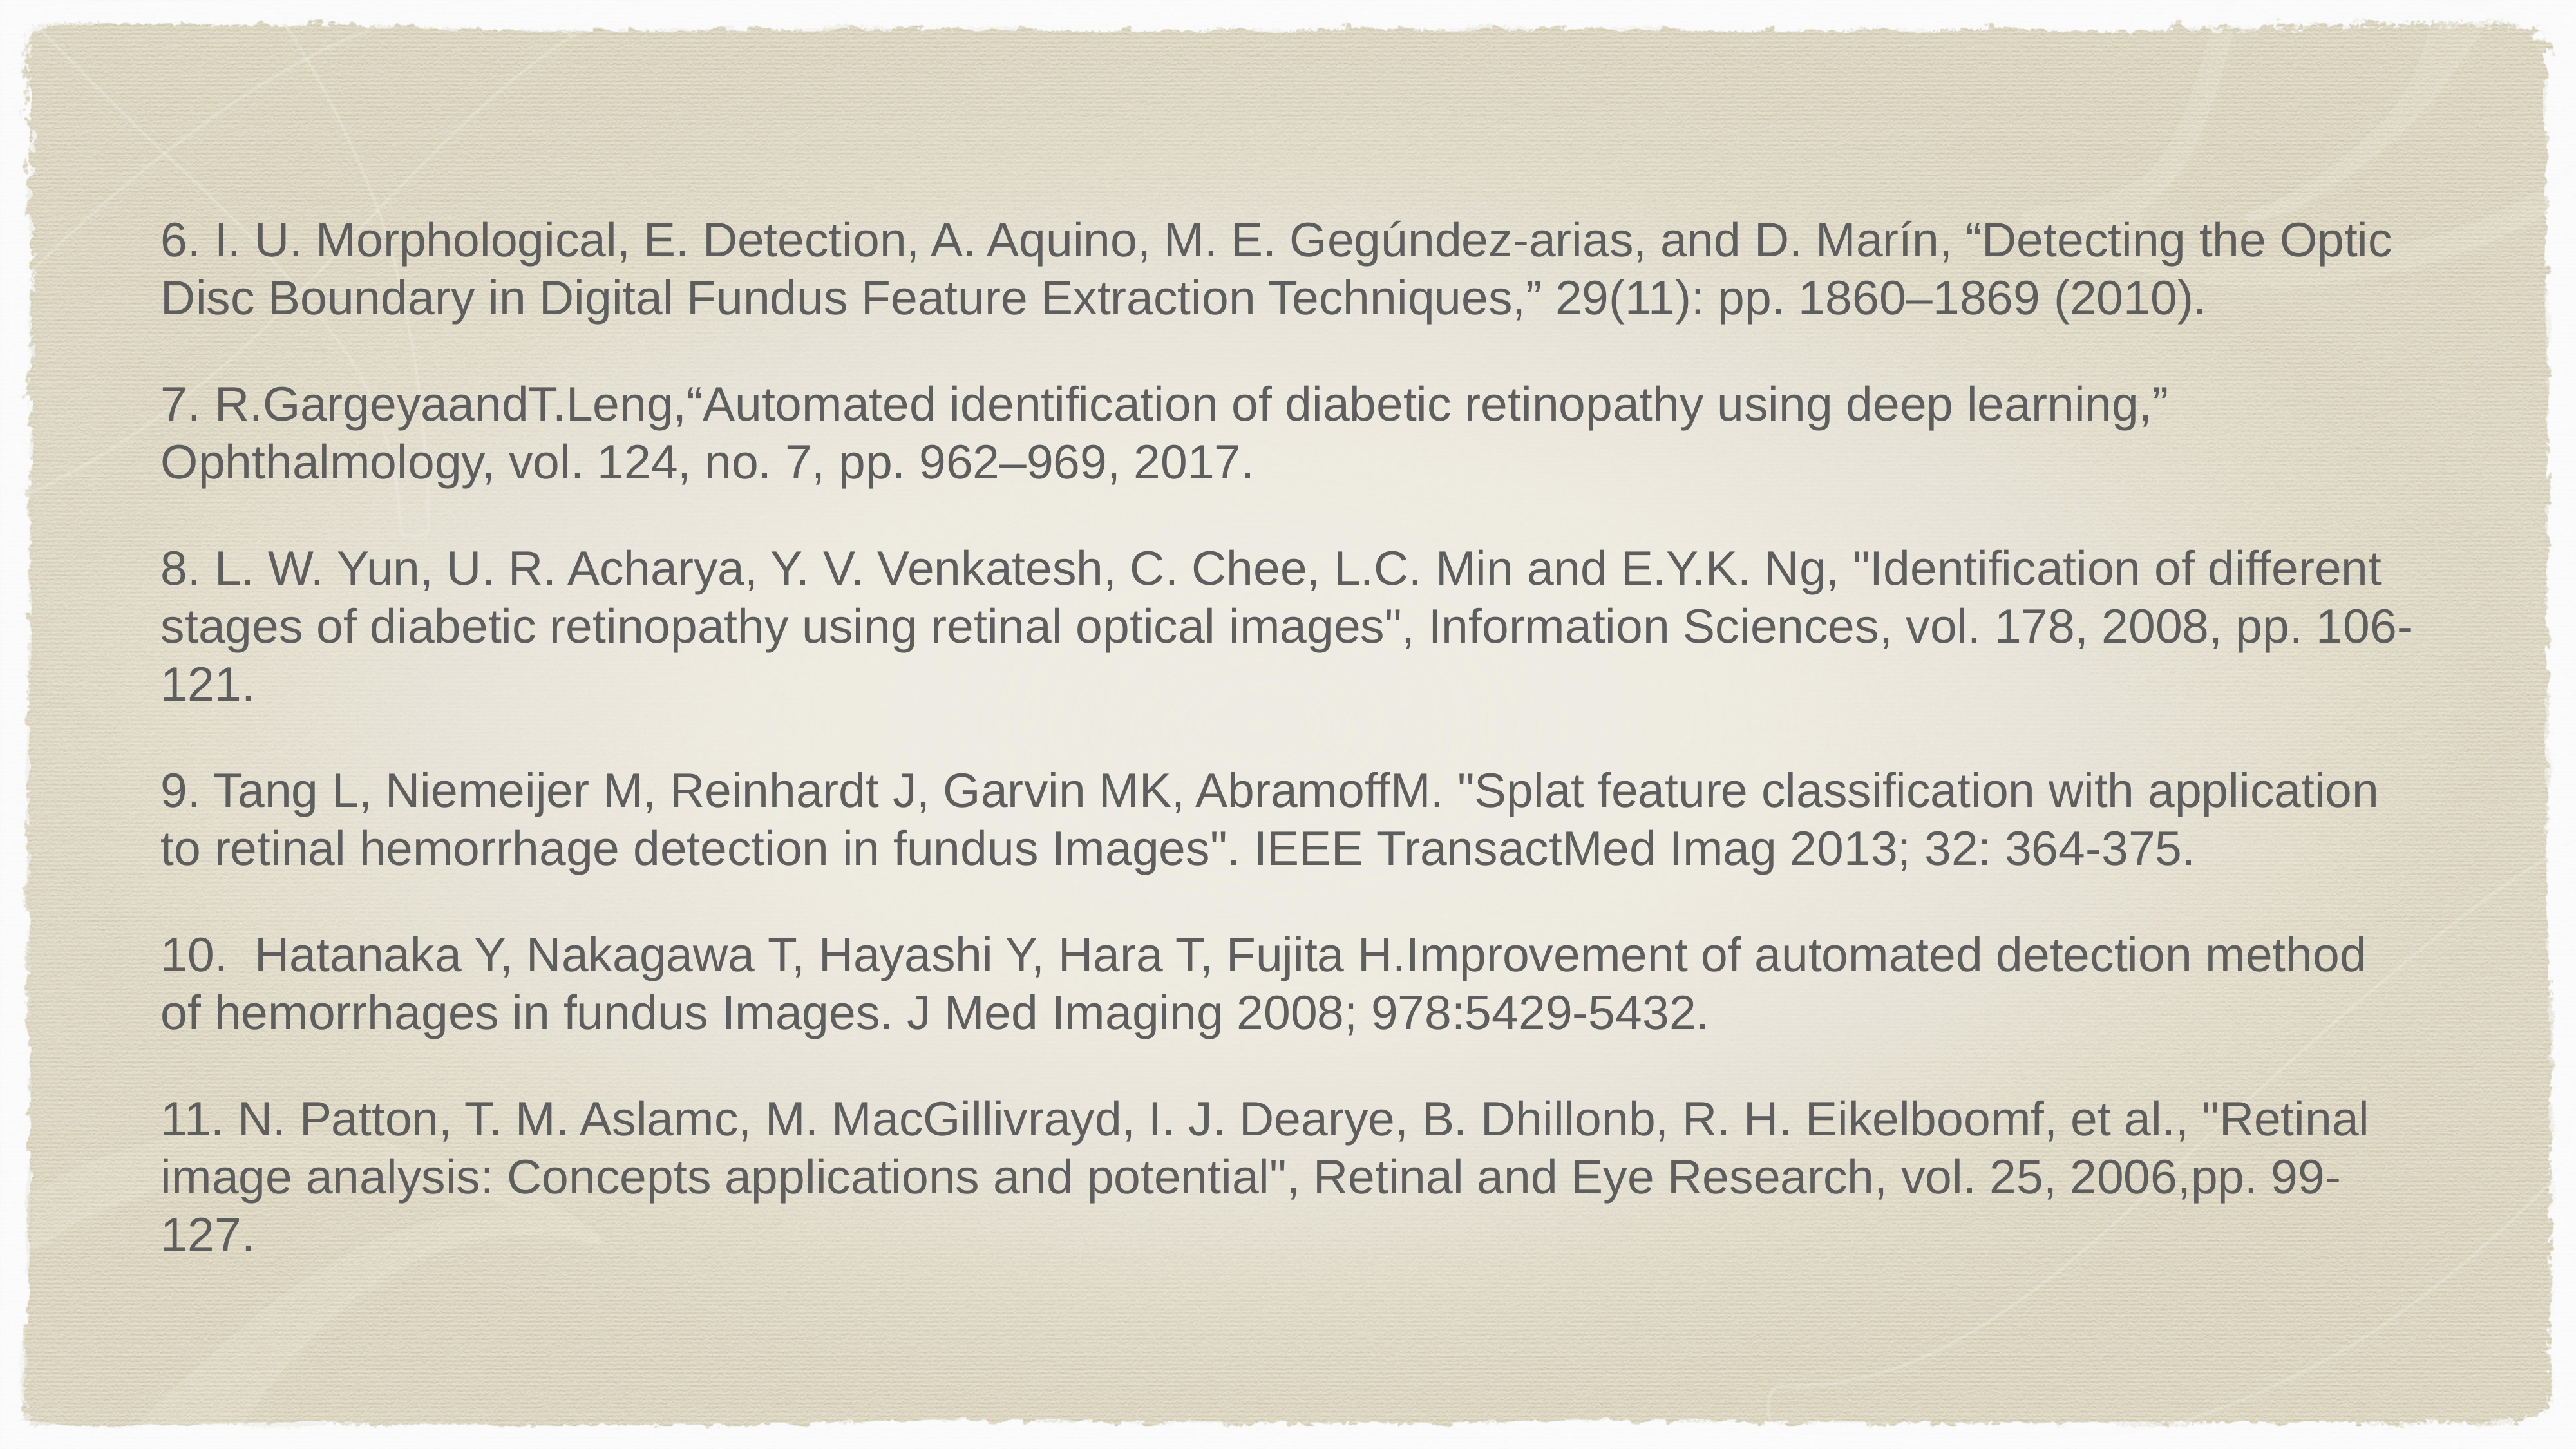

6. I. U. Morphological, E. Detection, A. Aquino, M. E. Gegúndez-arias, and D. Marín, “Detecting the Optic Disc Boundary in Digital Fundus Feature Extraction Techniques,” 29(11): pp. 1860–1869 (2010).
7. R.GargeyaandT.Leng,“Automated identification of diabetic retinopathy using deep learning,” Ophthalmology, vol. 124, no. 7, pp. 962–969, 2017.
8. L. W. Yun, U. R. Acharya, Y. V. Venkatesh, C. Chee, L.C. Min and E.Y.K. Ng, "Identification of different stages of diabetic retinopathy using retinal optical images", Information Sciences, vol. 178, 2008, pp. 106-121.
9. Tang L, Niemeijer M, Reinhardt J, Garvin MK, AbramoffM. "Splat feature classification with application to retinal hemorrhage detection in fundus Images". IEEE TransactMed Imag 2013; 32: 364-375.
10.  Hatanaka Y, Nakagawa T, Hayashi Y, Hara T, Fujita H.Improvement of automated detection method of hemorrhages in fundus Images. J Med Imaging 2008; 978:5429-5432.
11. N. Patton, T. M. Aslamc, M. MacGillivrayd, I. J. Dearye, B. Dhillonb, R. H. Eikelboomf, et al., "Retinal image analysis: Concepts applications and potential", Retinal and Eye Research, vol. 25, 2006,pp. 99-127.